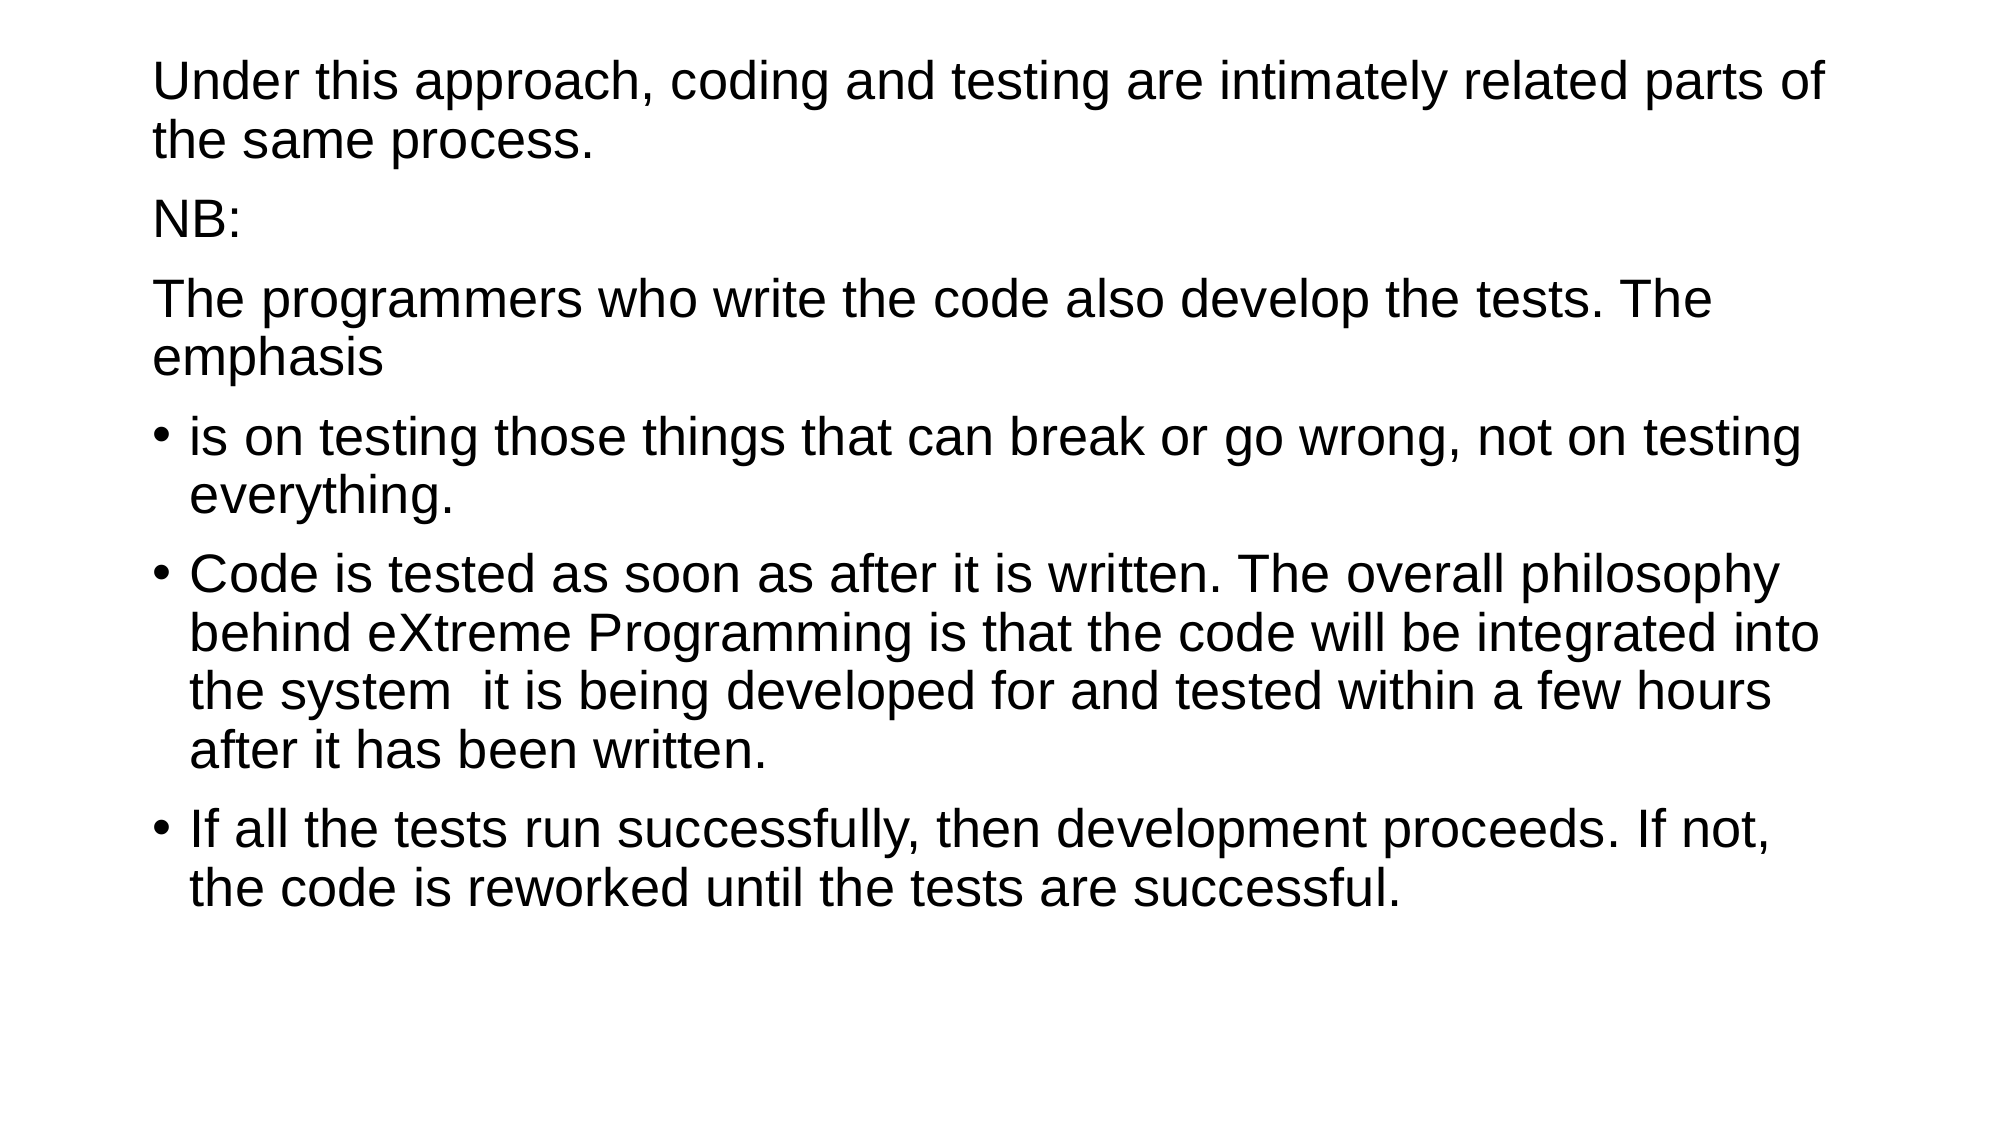

Under this approach, coding and testing are intimately related parts of the same process.
NB:
The programmers who write the code also develop the tests. The emphasis
is on testing those things that can break or go wrong, not on testing everything.
Code is tested as soon as after it is written. The overall philosophy behind eXtreme Programming is that the code will be integrated into the system  it is being developed for and tested within a few hours after it has been written.
If all the tests run successfully, then development proceeds. If not, the code is reworked until the tests are successful.